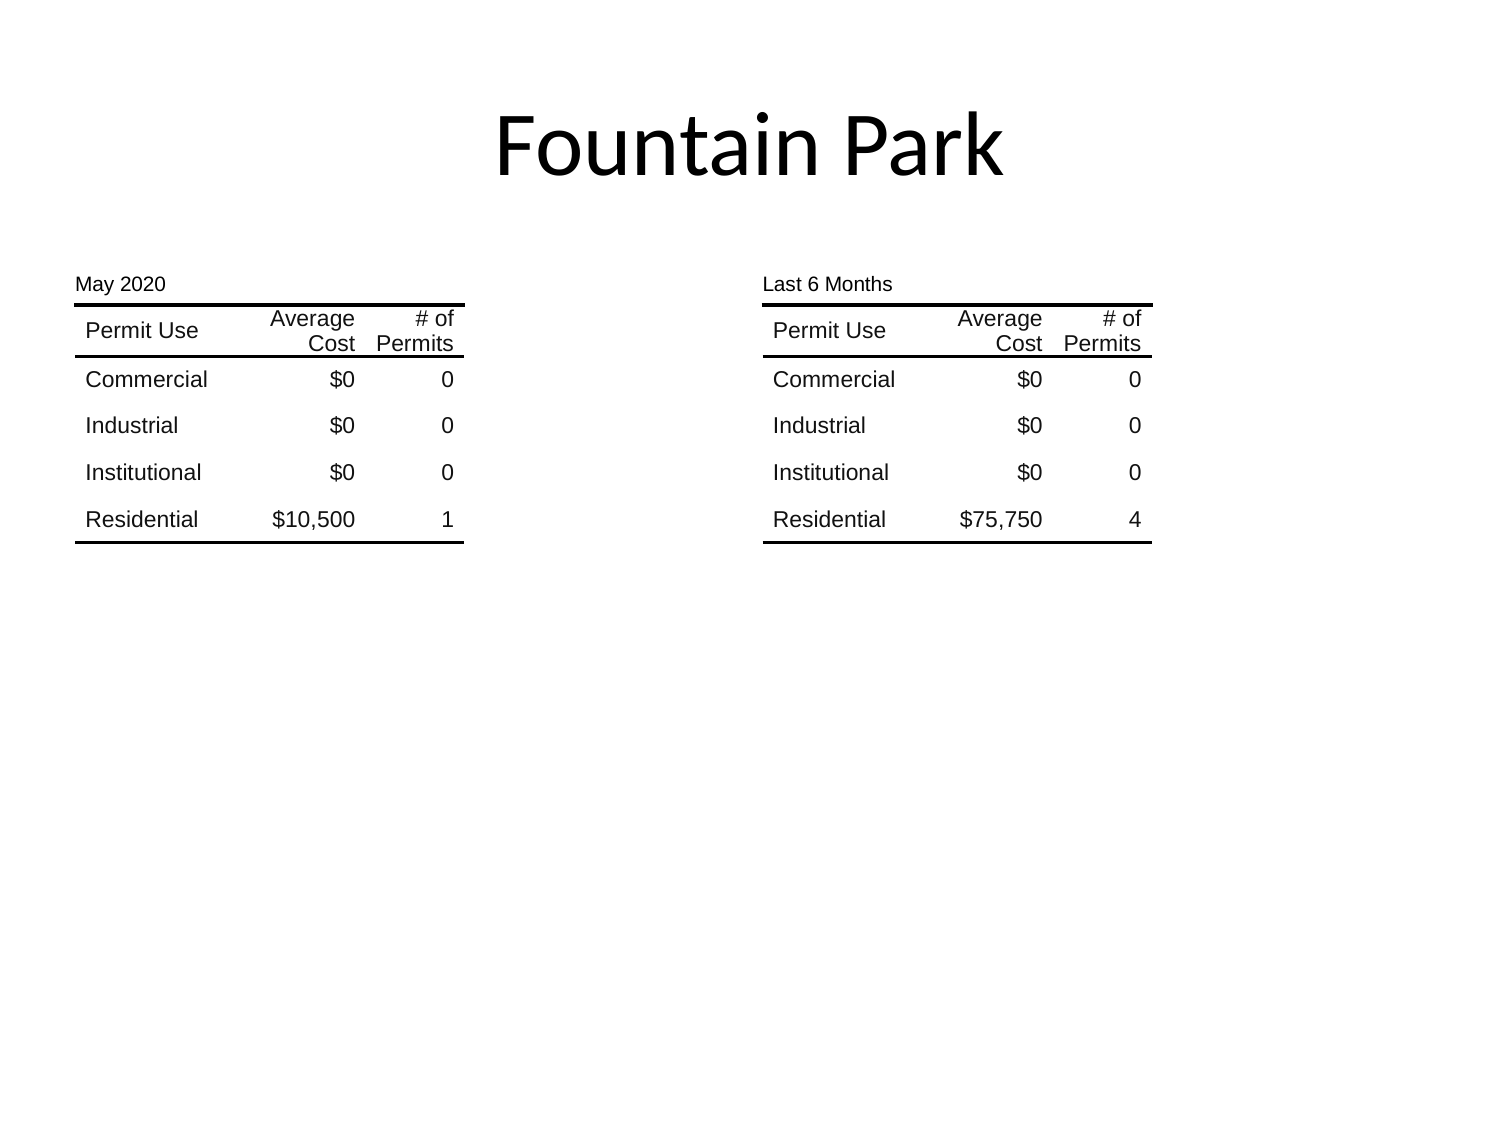

# Fountain Park
| May 2020 | May 2020 | May 2020 |
| --- | --- | --- |
| Permit Use | Average Cost | # of Permits |
| Commercial | $0 | 0 |
| Industrial | $0 | 0 |
| Institutional | $0 | 0 |
| Residential | $10,500 | 1 |
| Last 6 Months | Last 6 Months | Last 6 Months |
| --- | --- | --- |
| Permit Use | Average Cost | # of Permits |
| Commercial | $0 | 0 |
| Industrial | $0 | 0 |
| Institutional | $0 | 0 |
| Residential | $75,750 | 4 |